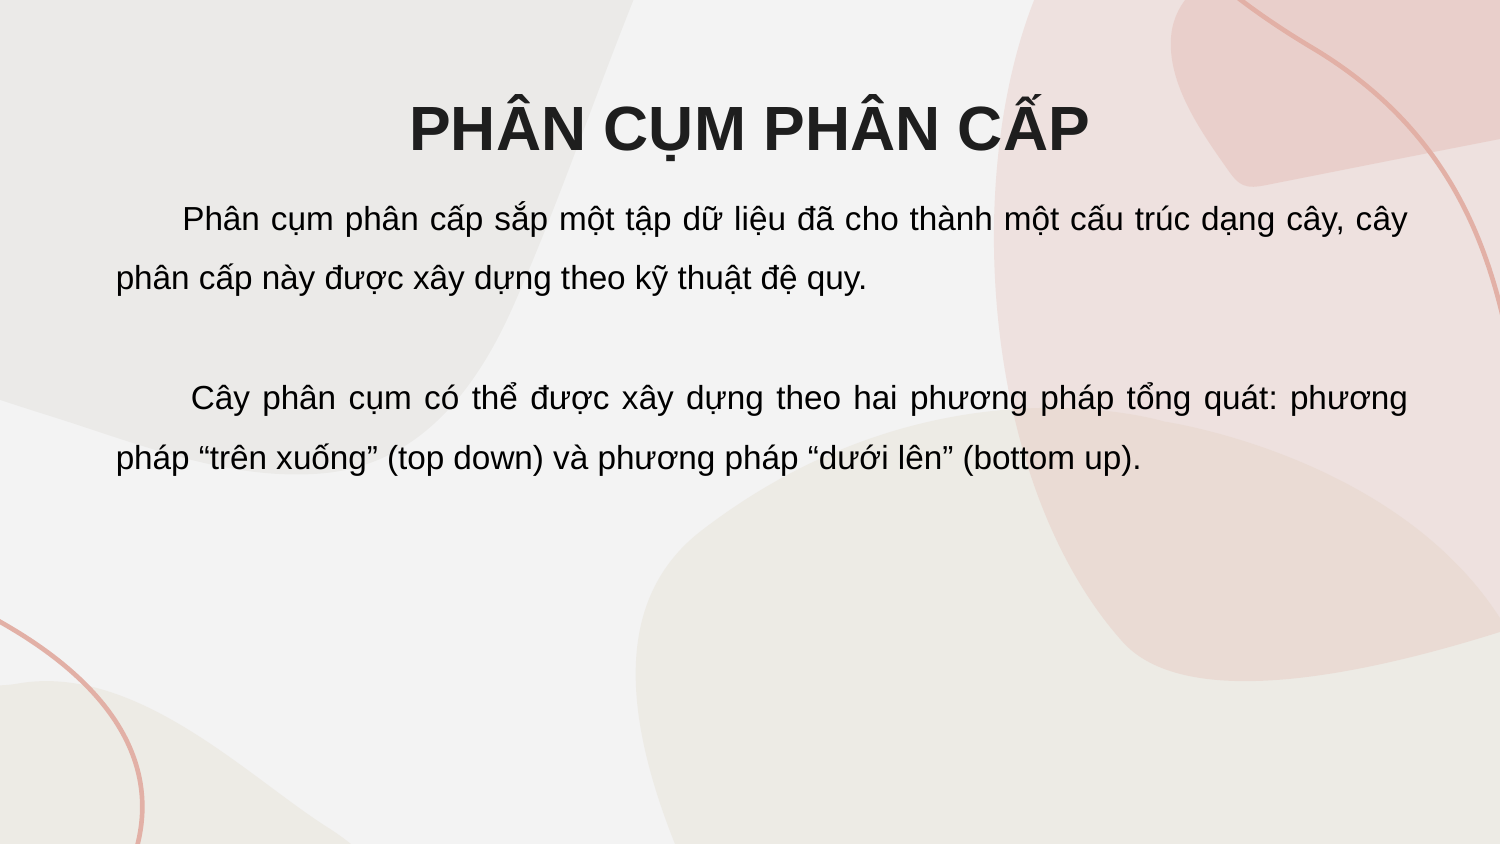

# PHÂN CỤM PHÂN CẤP
      Phân cụm phân cấp sắp một tập dữ liệu đã cho thành một cấu trúc dạng cây, cây phân cấp này được xây dựng theo kỹ thuật đệ quy.

      Cây phân cụm có thể được xây dựng theo hai phương pháp tổng quát: phương pháp “trên xuống” (top down) và phương pháp “dưới lên” (bottom up).